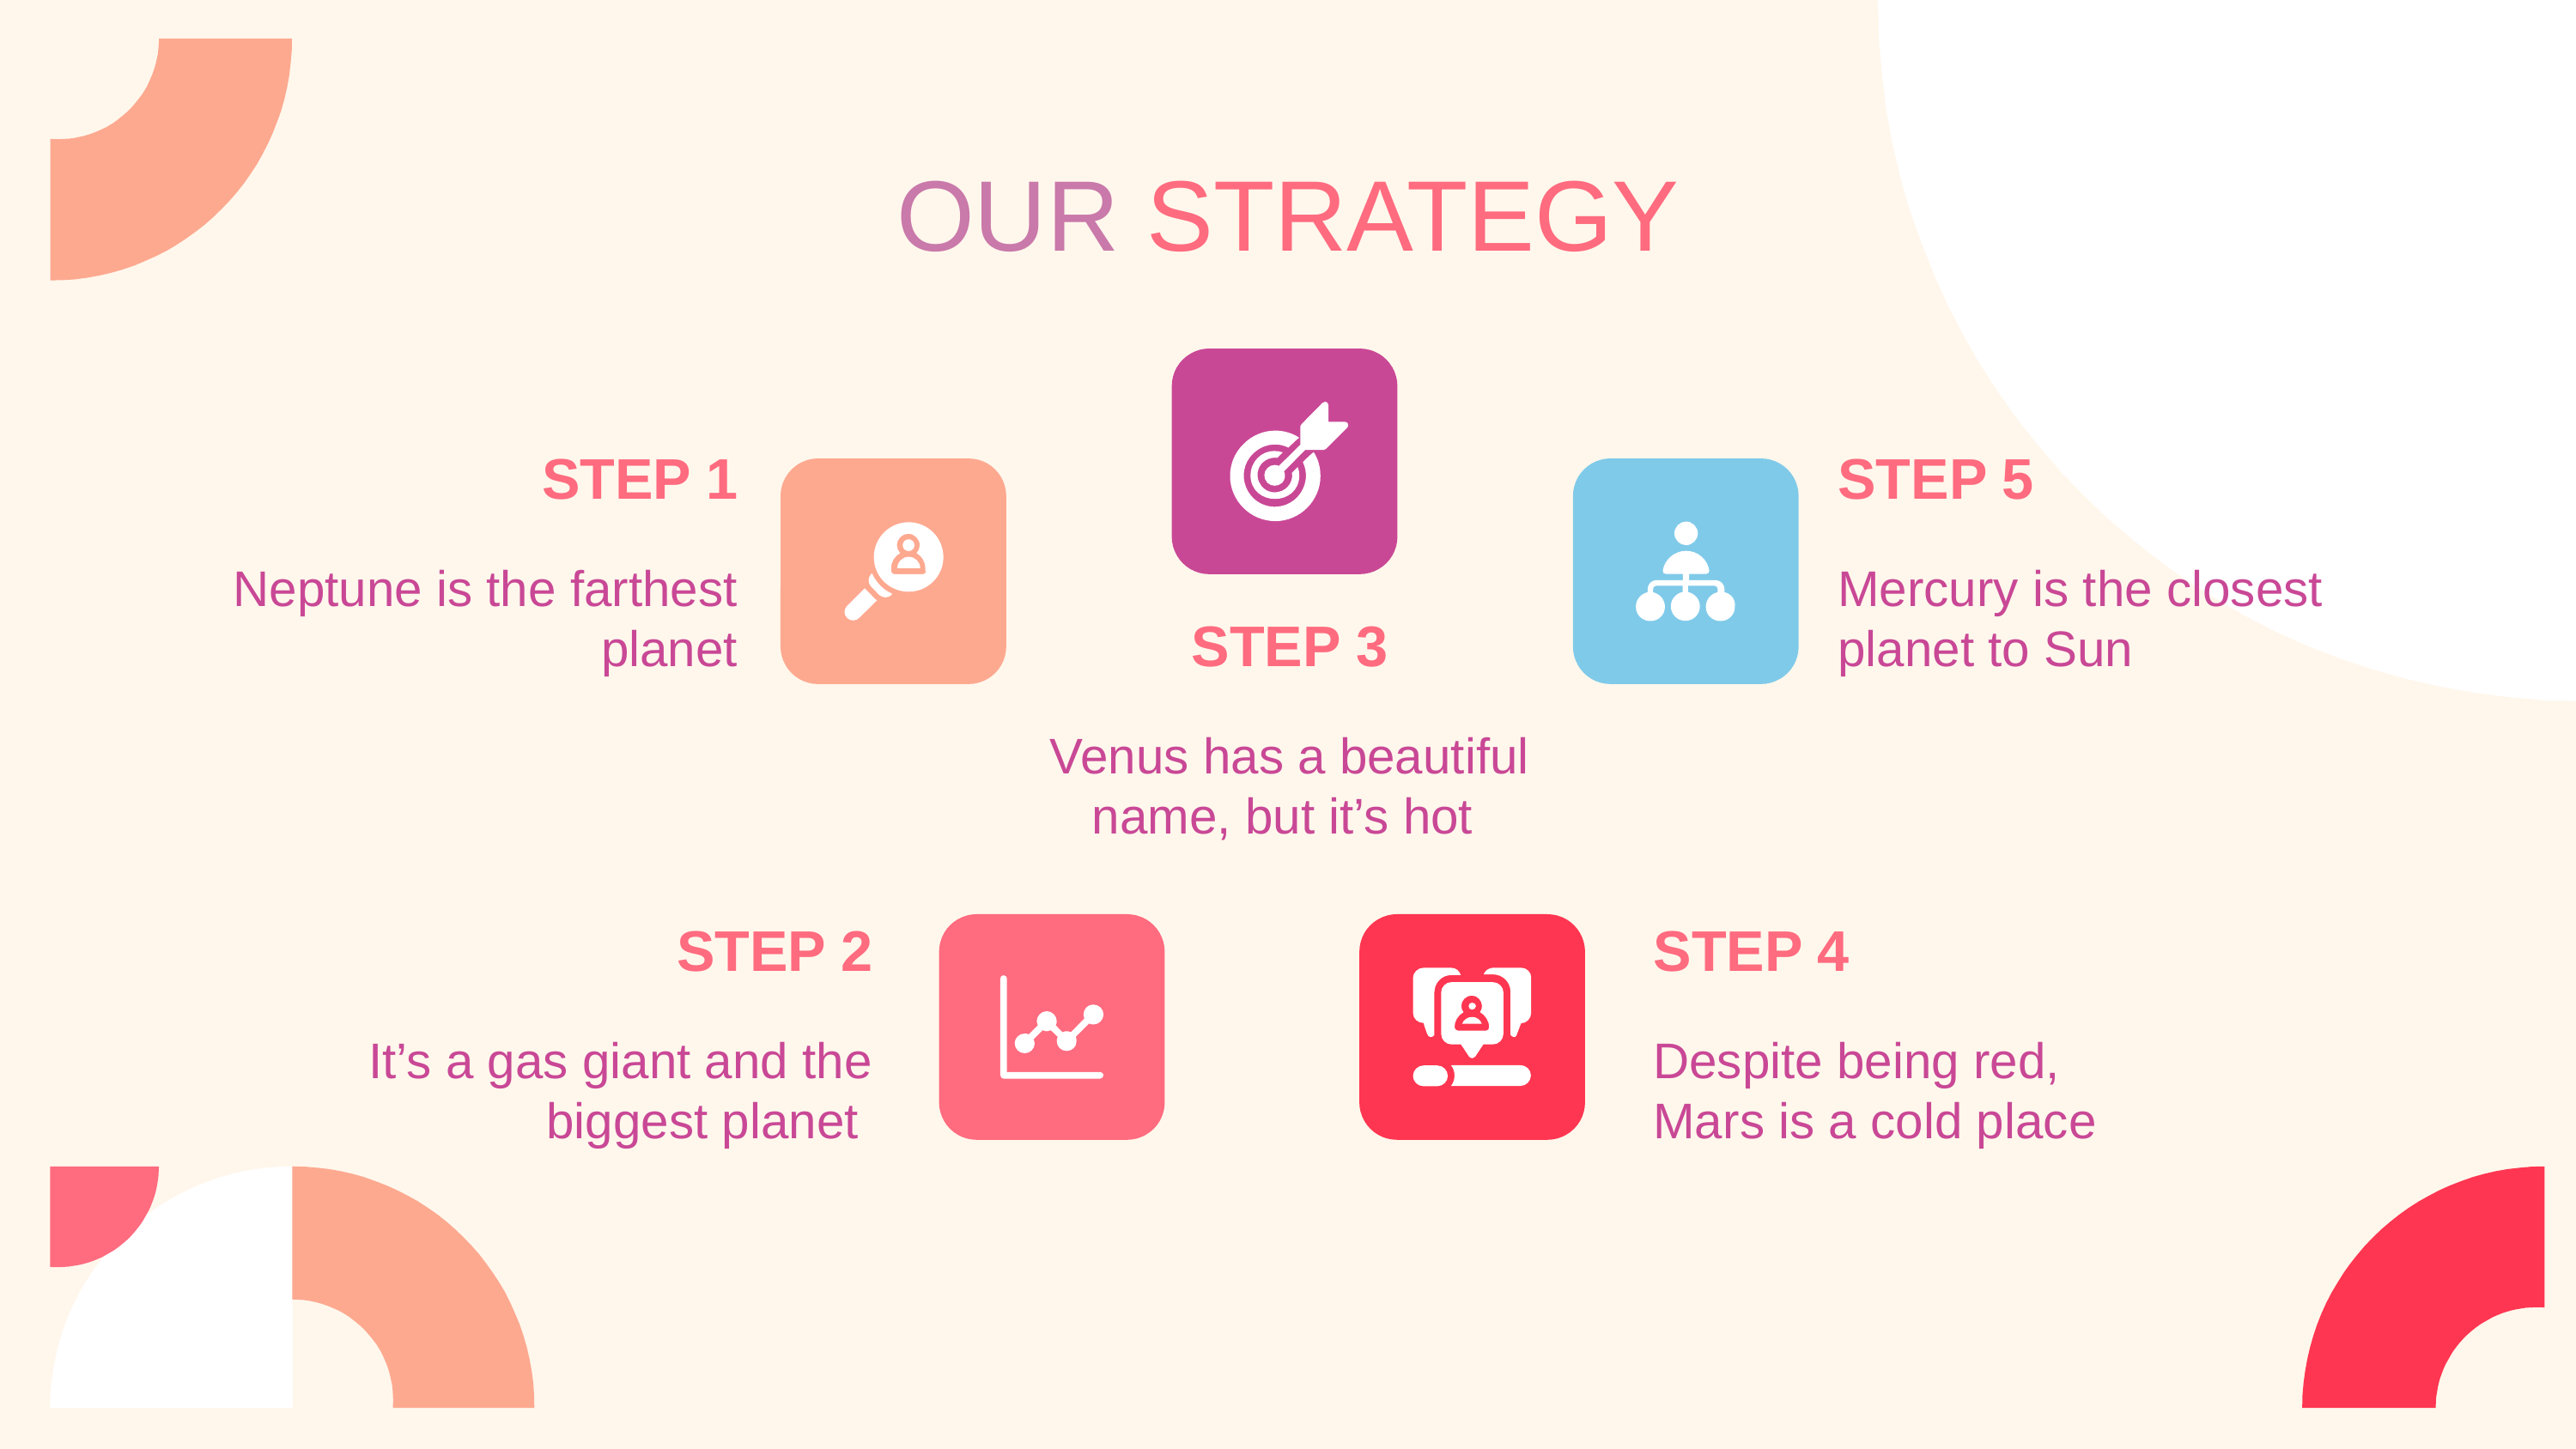

# OUR STRATEGY

STEP 1
STEP 5

Neptune is the farthest planet
Mercury is the closest planet to Sun
STEP 3
Venus has a beautiful name, but it’s hot
STEP 2
STEP 4

It’s a gas giant and the biggest planet
Despite being red, Mars is a cold place